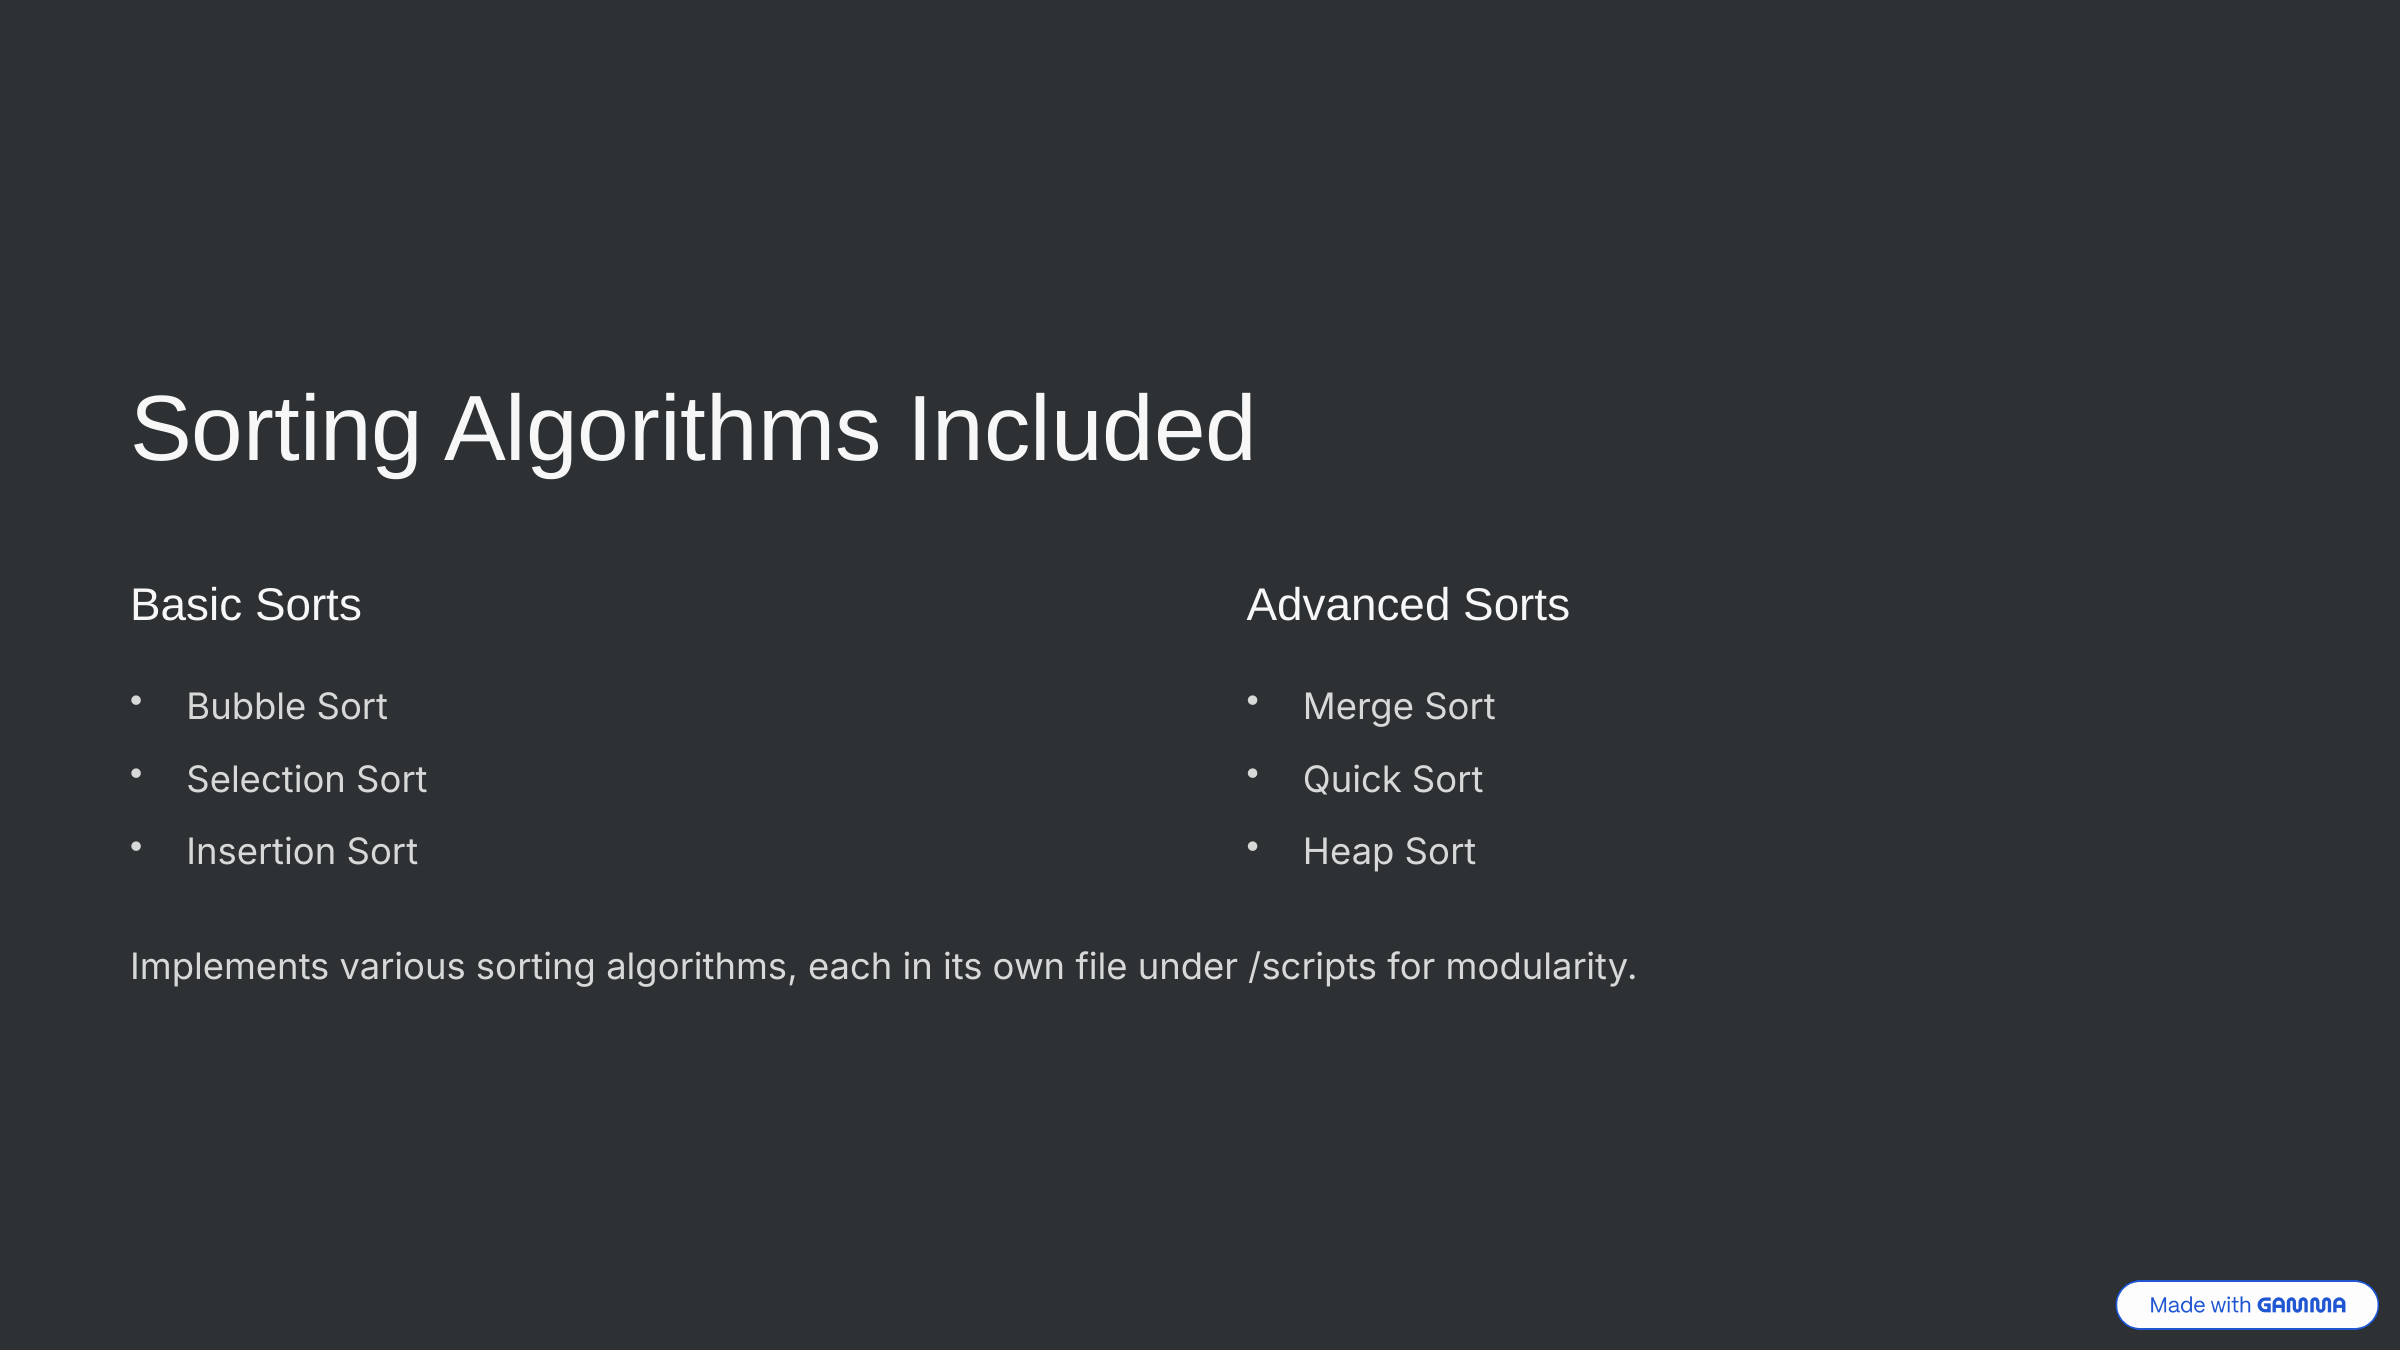

Sorting Algorithms Included
Basic Sorts
Advanced Sorts
Bubble Sort
Merge Sort
Selection Sort
Quick Sort
Insertion Sort
Heap Sort
Implements various sorting algorithms, each in its own file under /scripts for modularity.